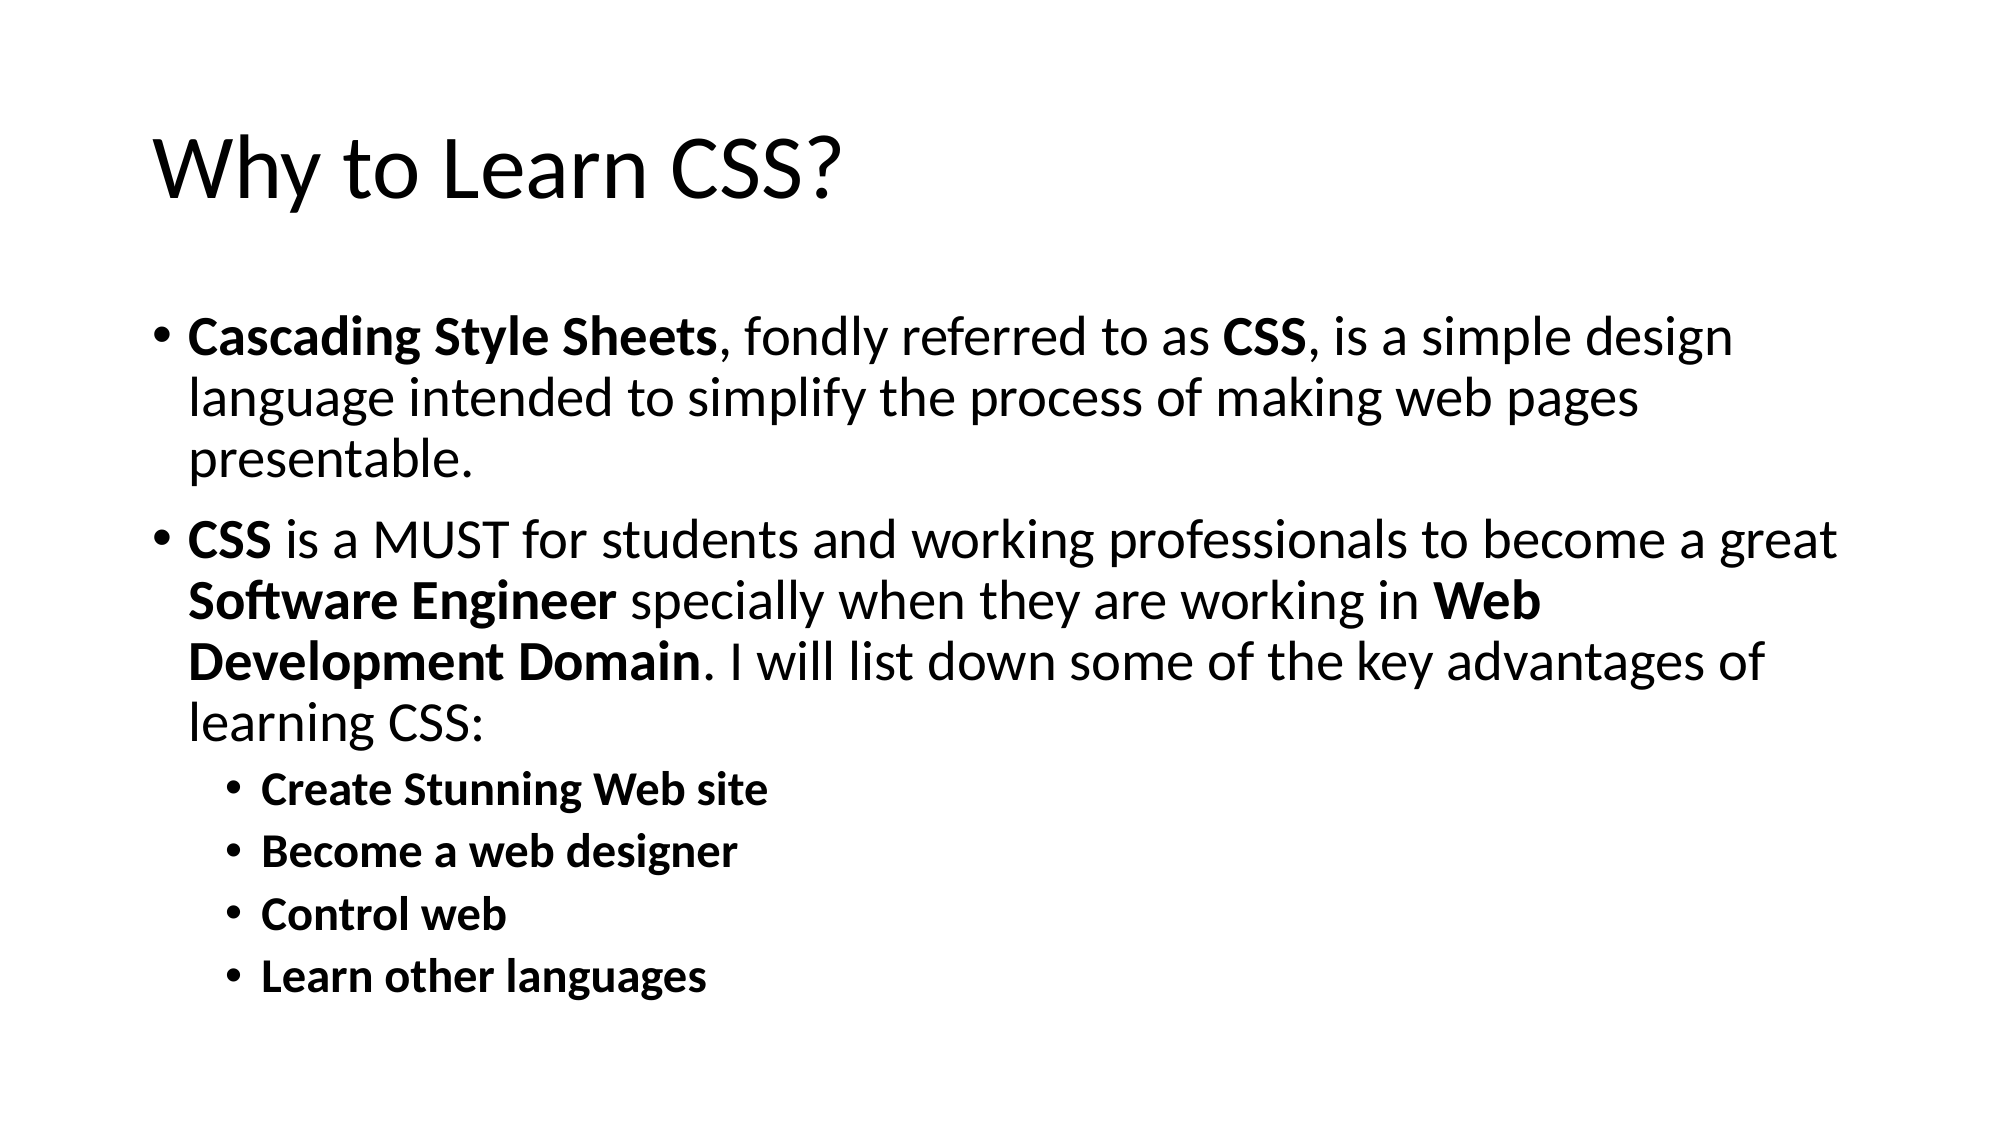

# Why to Learn CSS?
Cascading Style Sheets, fondly referred to as CSS, is a simple design language intended to simplify the process of making web pages presentable.
CSS is a MUST for students and working professionals to become a great Software Engineer specially when they are working in Web Development Domain. I will list down some of the key advantages of learning CSS:
Create Stunning Web site
Become a web designer
Control web
Learn other languages